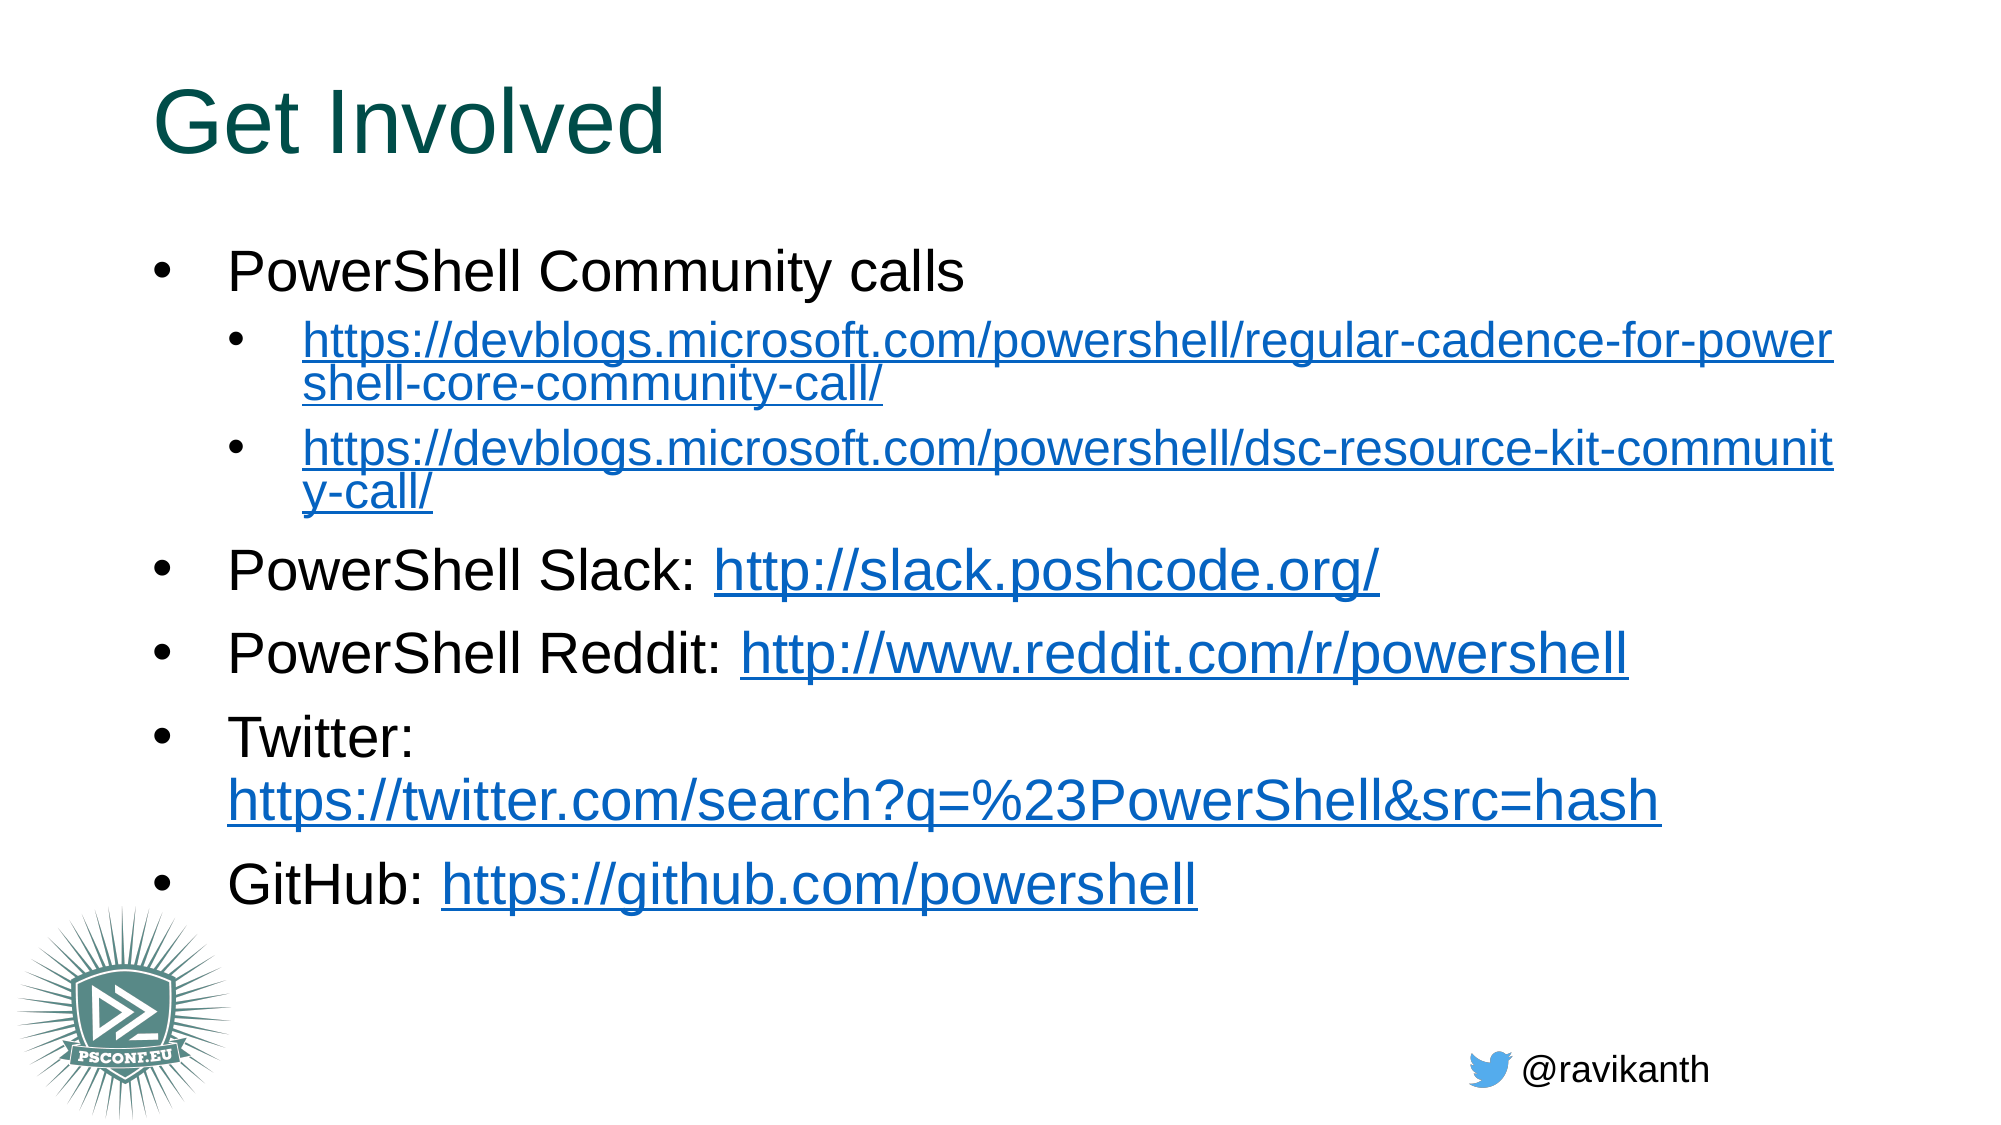

# Get Involved
PowerShell Community calls
https://devblogs.microsoft.com/powershell/regular-cadence-for-powershell-core-community-call/
https://devblogs.microsoft.com/powershell/dsc-resource-kit-community-call/
PowerShell Slack: http://slack.poshcode.org/
PowerShell Reddit: http://www.reddit.com/r/powershell
Twitter: https://twitter.com/search?q=%23PowerShell&src=hash
GitHub: https://github.com/powershell

@ravikanth